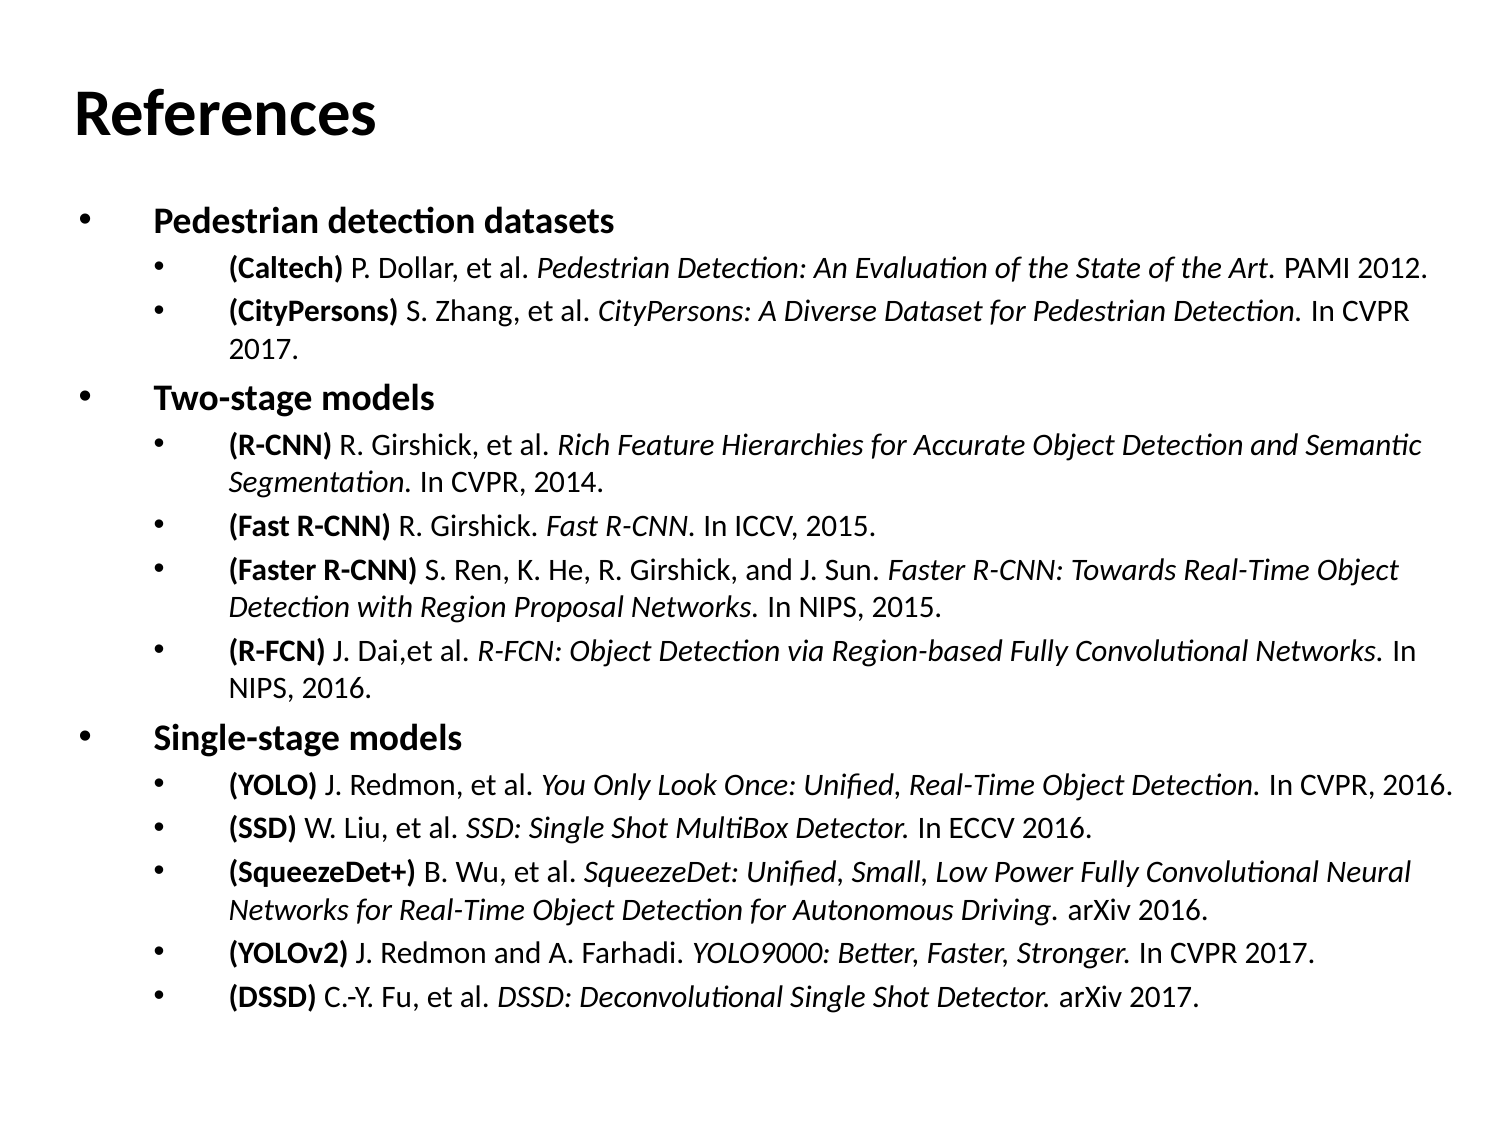

References
Pedestrian detection datasets
(Caltech) P. Dollar, et al. Pedestrian Detection: An Evaluation of the State of the Art. PAMI 2012.
(CityPersons) S. Zhang, et al. CityPersons: A Diverse Dataset for Pedestrian Detection. In CVPR 2017.
Two-stage models
(R-CNN) R. Girshick, et al. Rich Feature Hierarchies for Accurate Object Detection and Semantic Segmentation. In CVPR, 2014.
(Fast R-CNN) R. Girshick. Fast R-CNN. In ICCV, 2015.
(Faster R-CNN) S. Ren, K. He, R. Girshick, and J. Sun. Faster R-CNN: Towards Real-Time Object Detection with Region Proposal Networks. In NIPS, 2015.
(R-FCN) J. Dai,et al. R-FCN: Object Detection via Region-based Fully Convolutional Networks. In NIPS, 2016.
Single-stage models
(YOLO) J. Redmon, et al. You Only Look Once: Unified, Real-Time Object Detection. In CVPR, 2016.
(SSD) W. Liu, et al. SSD: Single Shot MultiBox Detector. In ECCV 2016.
(SqueezeDet+) B. Wu, et al. SqueezeDet: Unified, Small, Low Power Fully Convolutional Neural Networks for Real-Time Object Detection for Autonomous Driving. arXiv 2016.
(YOLOv2) J. Redmon and A. Farhadi. YOLO9000: Better, Faster, Stronger. In CVPR 2017.
(DSSD) C.-Y. Fu, et al. DSSD: Deconvolutional Single Shot Detector. arXiv 2017.